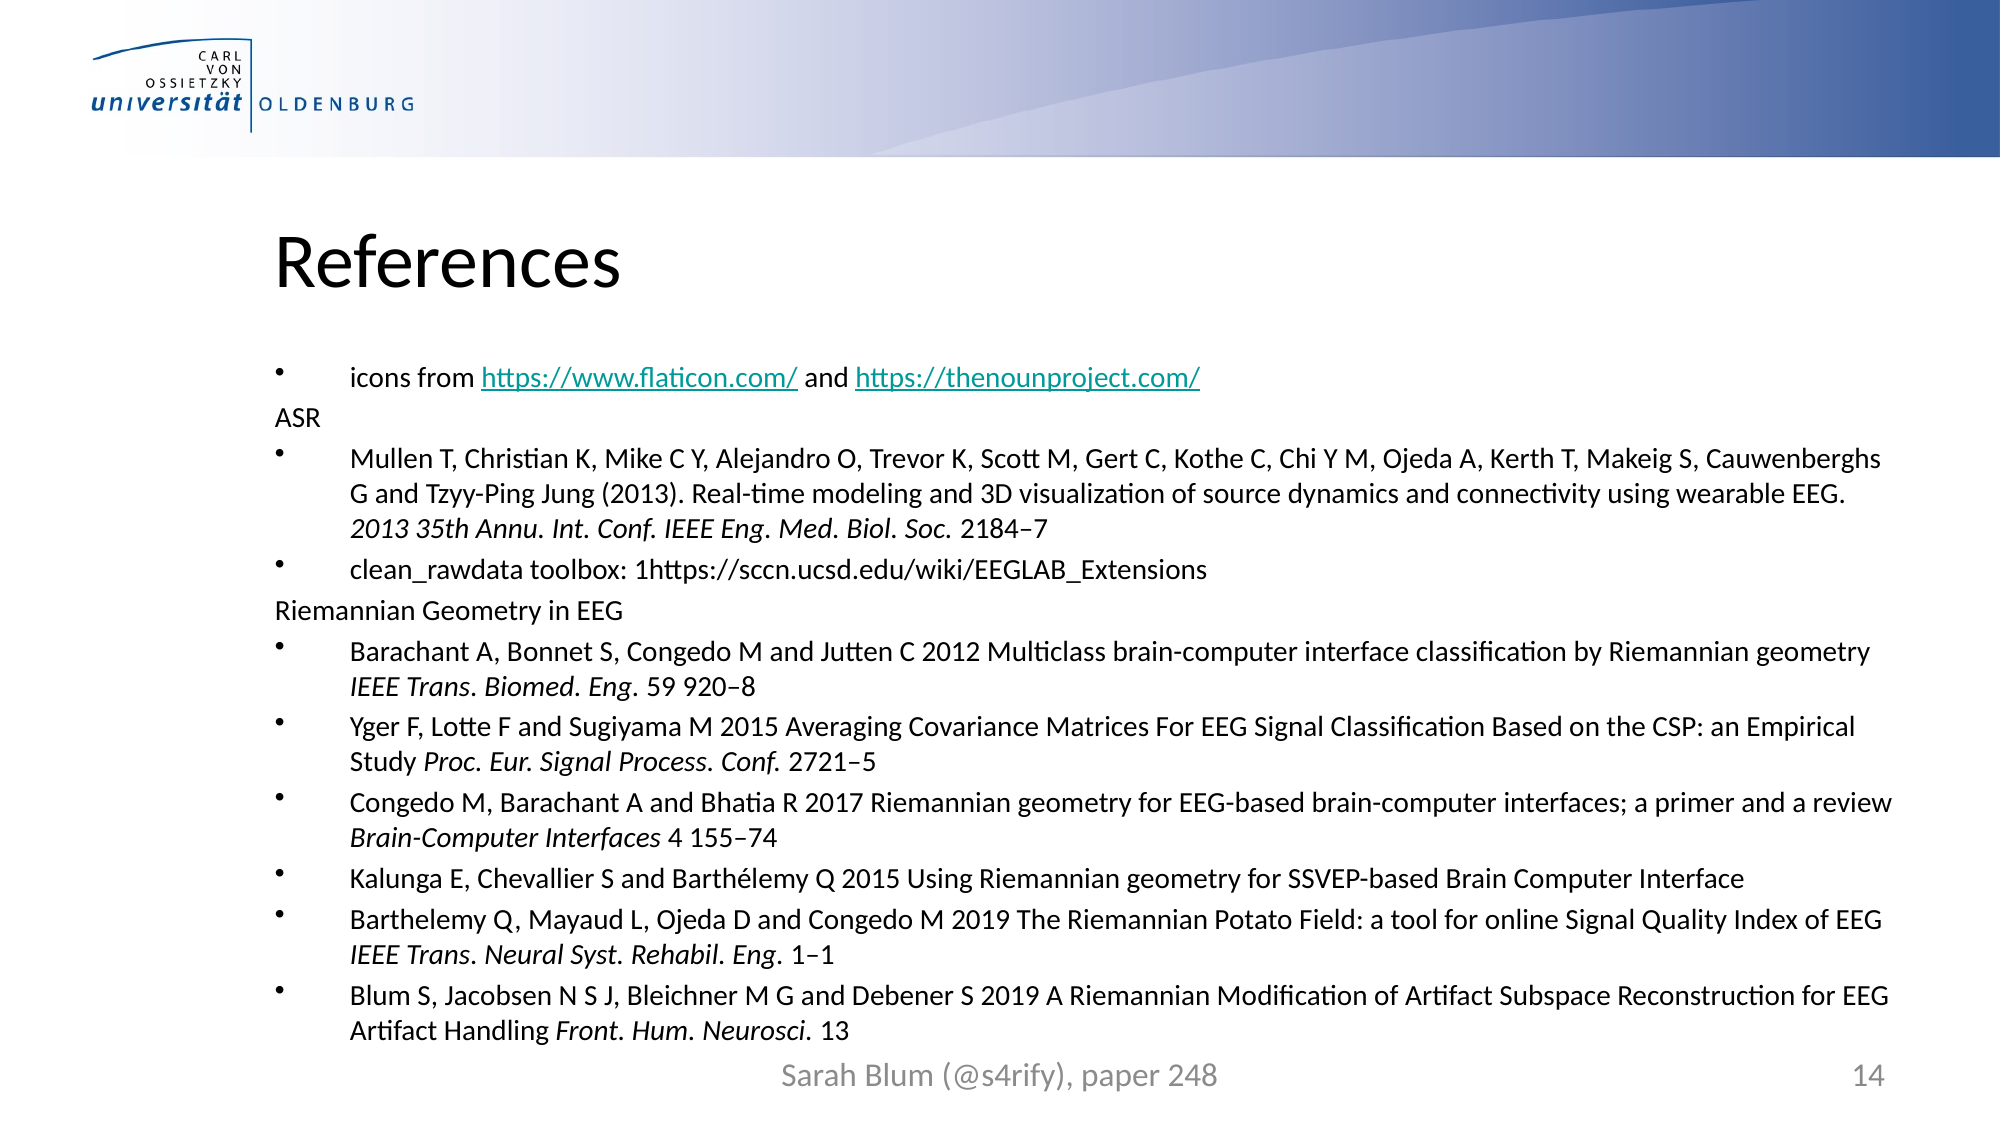

# References
icons from https://www.flaticon.com/ and https://thenounproject.com/
ASR
Mullen T, Christian K, Mike C Y, Alejandro O, Trevor K, Scott M, Gert C, Kothe C, Chi Y M, Ojeda A, Kerth T, Makeig S, Cauwenberghs G and Tzyy-Ping Jung (2013). Real-time modeling and 3D visualization of source dynamics and connectivity using wearable EEG. 2013 35th Annu. Int. Conf. IEEE Eng. Med. Biol. Soc. 2184–7
clean_rawdata toolbox: 1https://sccn.ucsd.edu/wiki/EEGLAB_Extensions
Riemannian Geometry in EEG
Barachant A, Bonnet S, Congedo M and Jutten C 2012 Multiclass brain-computer interface classification by Riemannian geometry IEEE Trans. Biomed. Eng. 59 920–8
Yger F, Lotte F and Sugiyama M 2015 Averaging Covariance Matrices For EEG Signal Classification Based on the CSP: an Empirical Study Proc. Eur. Signal Process. Conf. 2721–5
Congedo M, Barachant A and Bhatia R 2017 Riemannian geometry for EEG-based brain-computer interfaces; a primer and a review Brain-Computer Interfaces 4 155–74
Kalunga E, Chevallier S and Barthélemy Q 2015 Using Riemannian geometry for SSVEP-based Brain Computer Interface
Barthelemy Q, Mayaud L, Ojeda D and Congedo M 2019 The Riemannian Potato Field: a tool for online Signal Quality Index of EEG IEEE Trans. Neural Syst. Rehabil. Eng. 1–1
Blum S, Jacobsen N S J, Bleichner M G and Debener S 2019 A Riemannian Modification of Artifact Subspace Reconstruction for EEG Artifact Handling Front. Hum. Neurosci. 13

Sarah Blum (@s4rify), paper 248
14